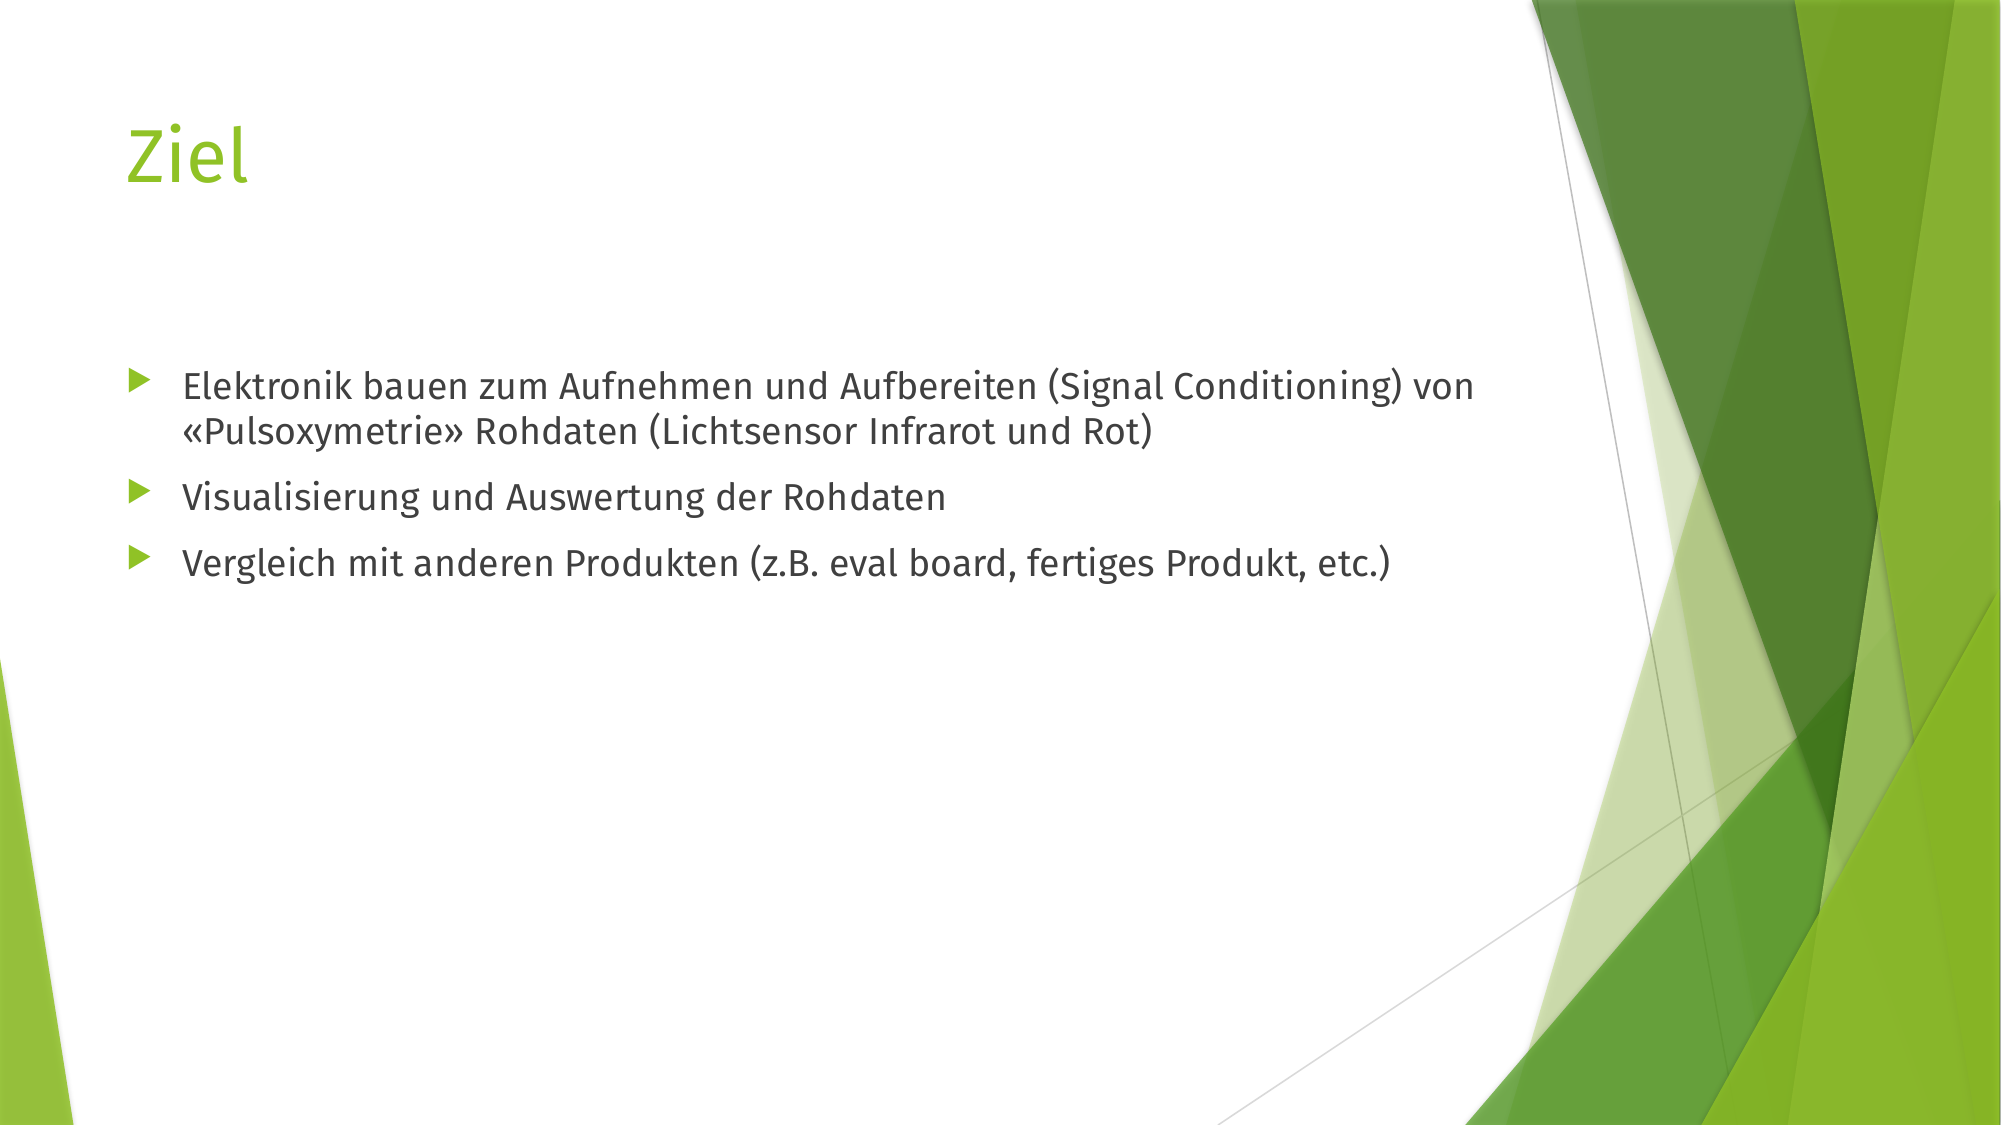

# Ziel
Elektronik bauen zum Aufnehmen und Aufbereiten (Signal Conditioning) von «Pulsoxymetrie» Rohdaten (Lichtsensor Infrarot und Rot)
Visualisierung und Auswertung der Rohdaten
Vergleich mit anderen Produkten (z.B. eval board, fertiges Produkt, etc.)